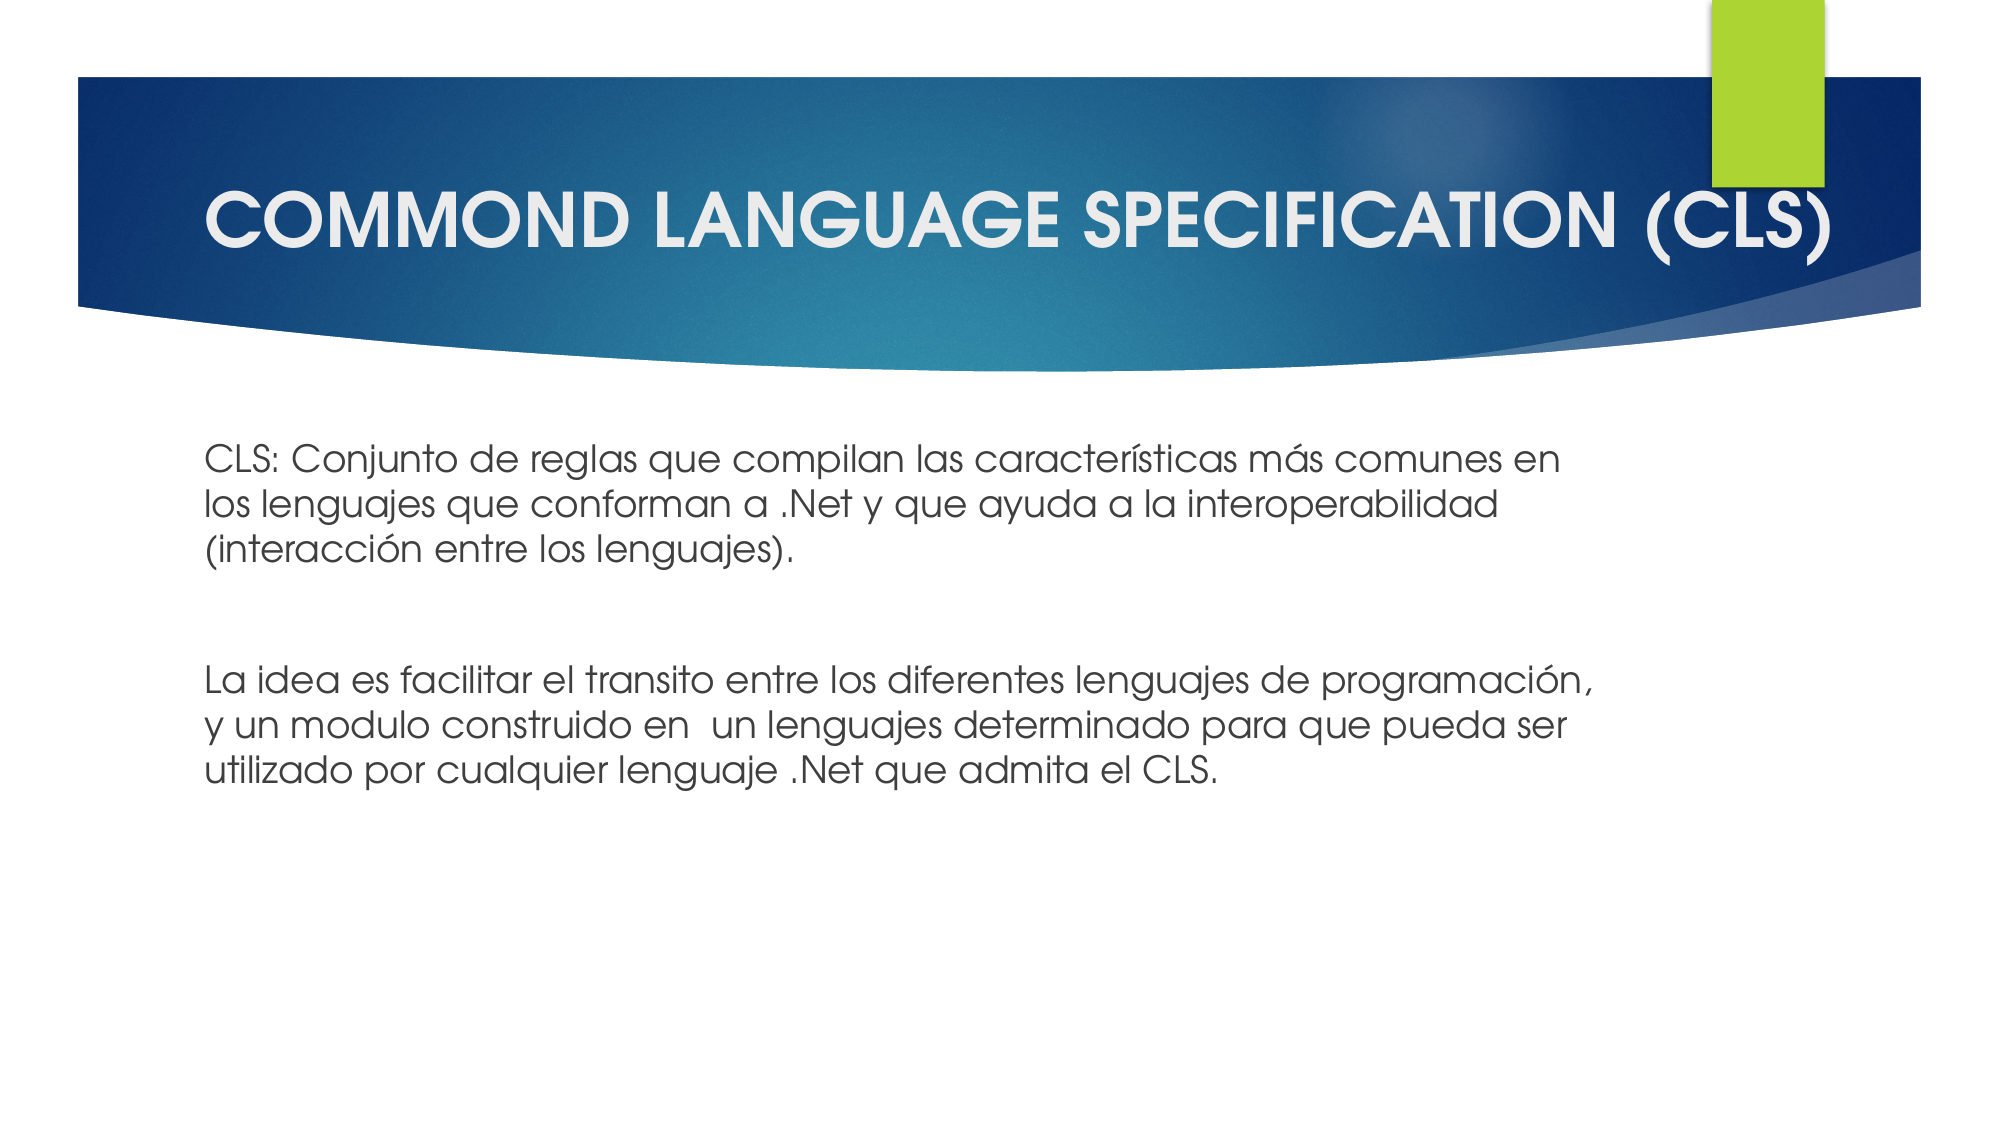

# COMMOND LANGUAGE SPECIFICATION (CLS)
CLS: Conjunto de reglas que compilan las características más comunes en los lenguajes que conforman a .Net y que ayuda a la interoperabilidad (interacción entre los lenguajes).

La idea es facilitar el transito entre los diferentes lenguajes de programación, y un modulo construido en  un lenguajes determinado para que pueda ser utilizado por cualquier lenguaje .Net que admita el CLS.